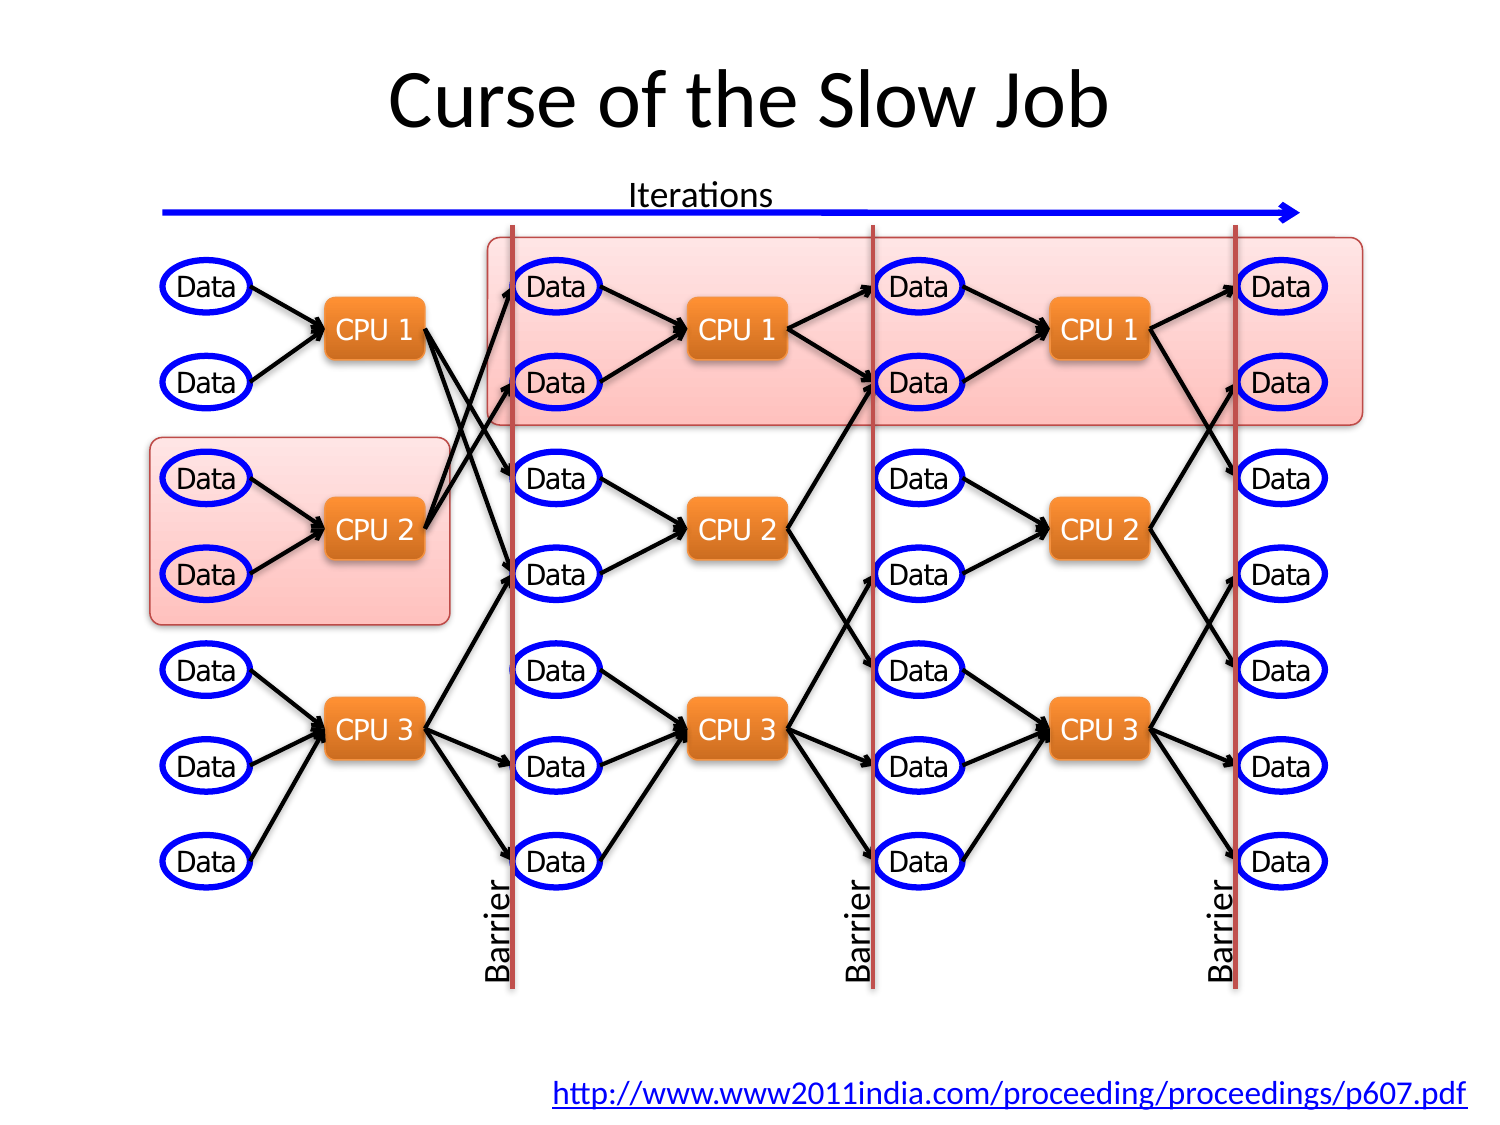

# Curse of the Slow Job
Iterations
Barrier
Barrier
Barrier
Data
Data
Data
Data
Data
Data
Data

Data
Data
Data
Data
Data
Data
Data
Data
Data
Data
Data
Data
Data
Data
Data
CPU 1
CPU 2
CPU 1
CPU 1
Data
CPU 2
CPU 2
Data
Data
CPU 3
CPU 3
CPU 3
Data
Data
Data
http://www.www2011india.com/proceeding/proceedings/p607.pdf